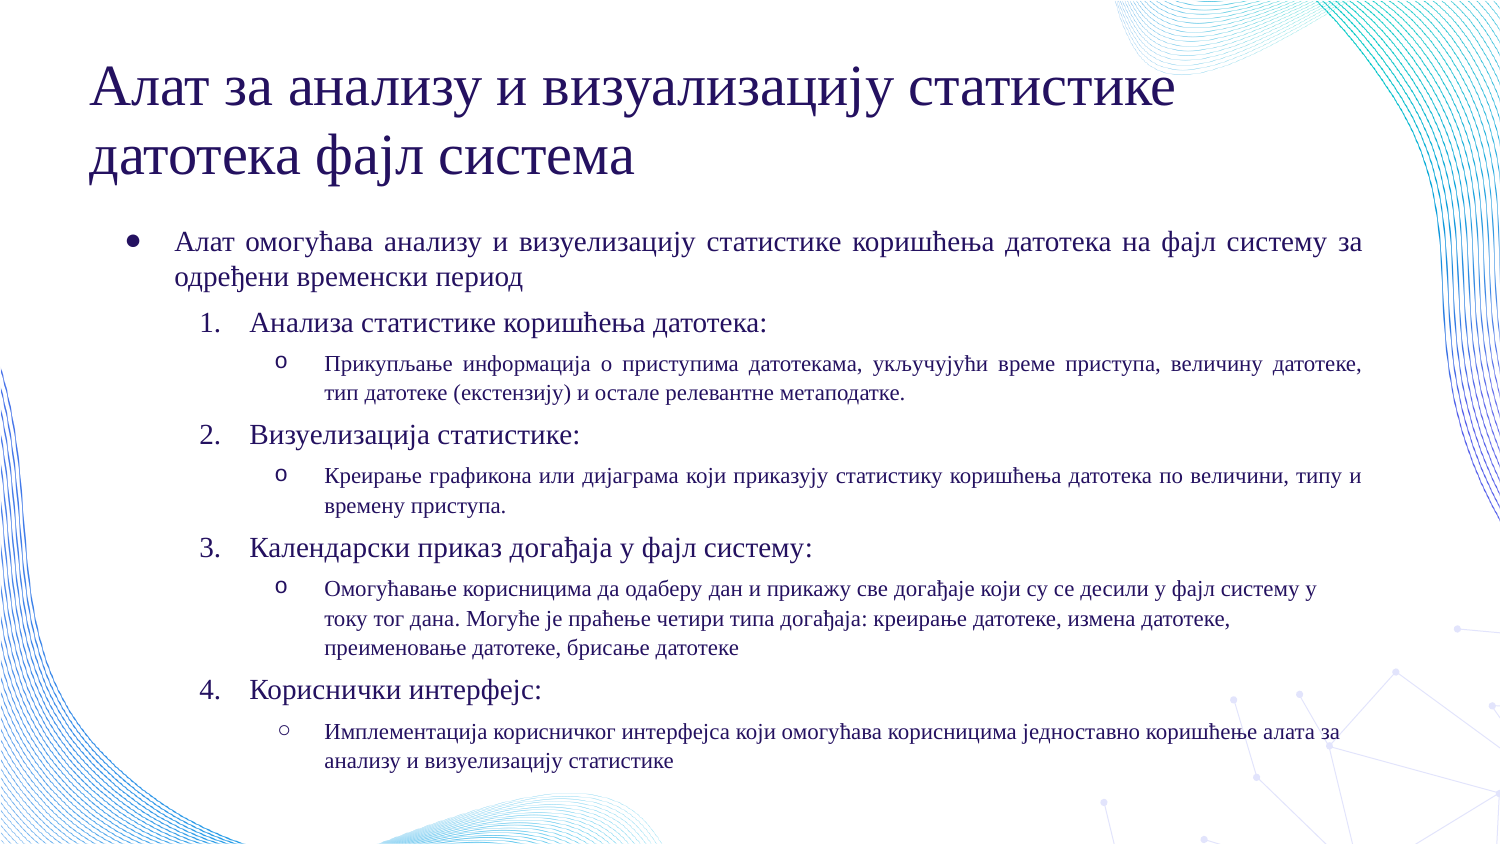

# Алат за анализу и визуализацију статистике датотека фајл система
Алат омогућава анализу и визуелизацију статистике коришћења датотека на фајл систему за одређени временски период
Анализа статистике коришћења датотека:
Прикупљање информација о приступима датотекама, укључујући време приступа, величину датотеке, тип датотеке (екстензију) и остале релевантне метаподатке.
Визуелизација статистике:
Креирање графикона или дијаграма који приказују статистику коришћења датотека по величини, типу и времену приступа.
Календарски приказ догађаја у фајл систему:
Омогућавање корисницима да одаберу дан и прикажу све догађаје који су се десили у фајл систему у току тог дана. Могуће је праћење четири типа догађаја: креирање датотеке, измена датотеке, преименовање датотеке, брисање датотеке
Кориснички интерфејс:
Имплементација корисничког интерфејса који омогућава корисницима једноставно коришћење алата за анализу и визуелизацију статистике